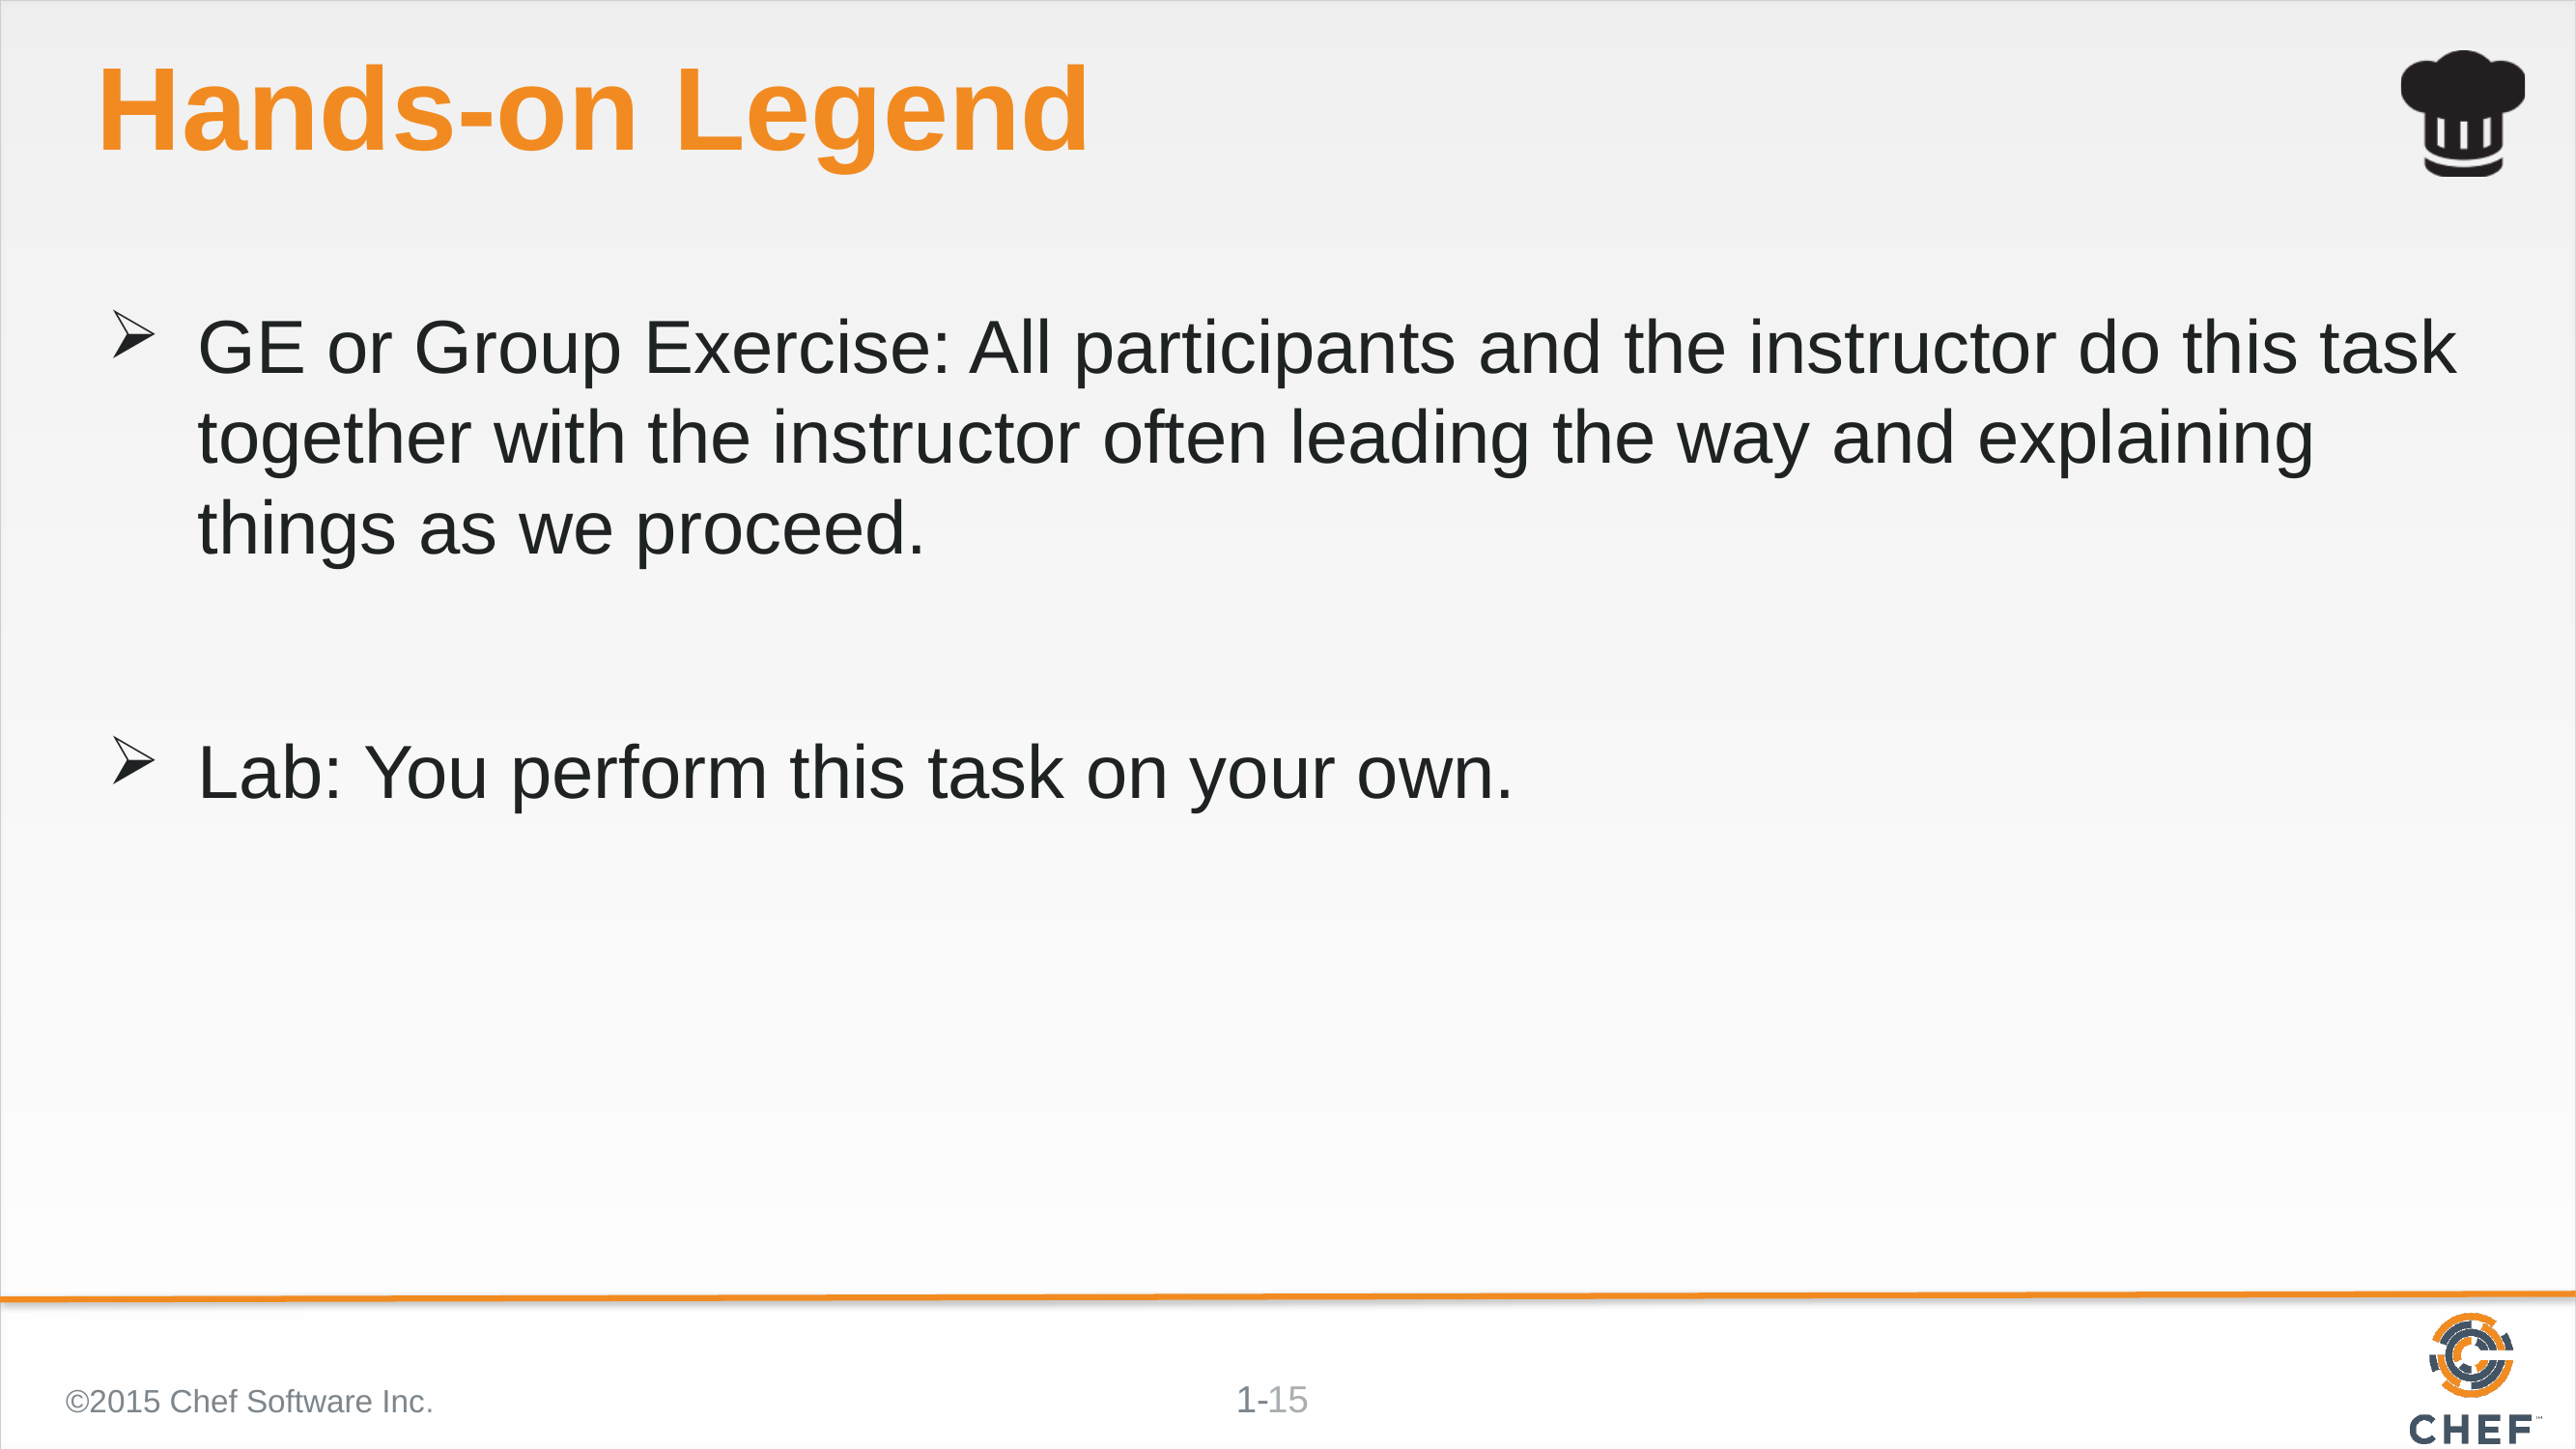

# Hands-on Legend
GE or Group Exercise: All participants and the instructor do this task together with the instructor often leading the way and explaining things as we proceed.

Lab: You perform this task on your own.

©2015 Chef Software Inc.
15